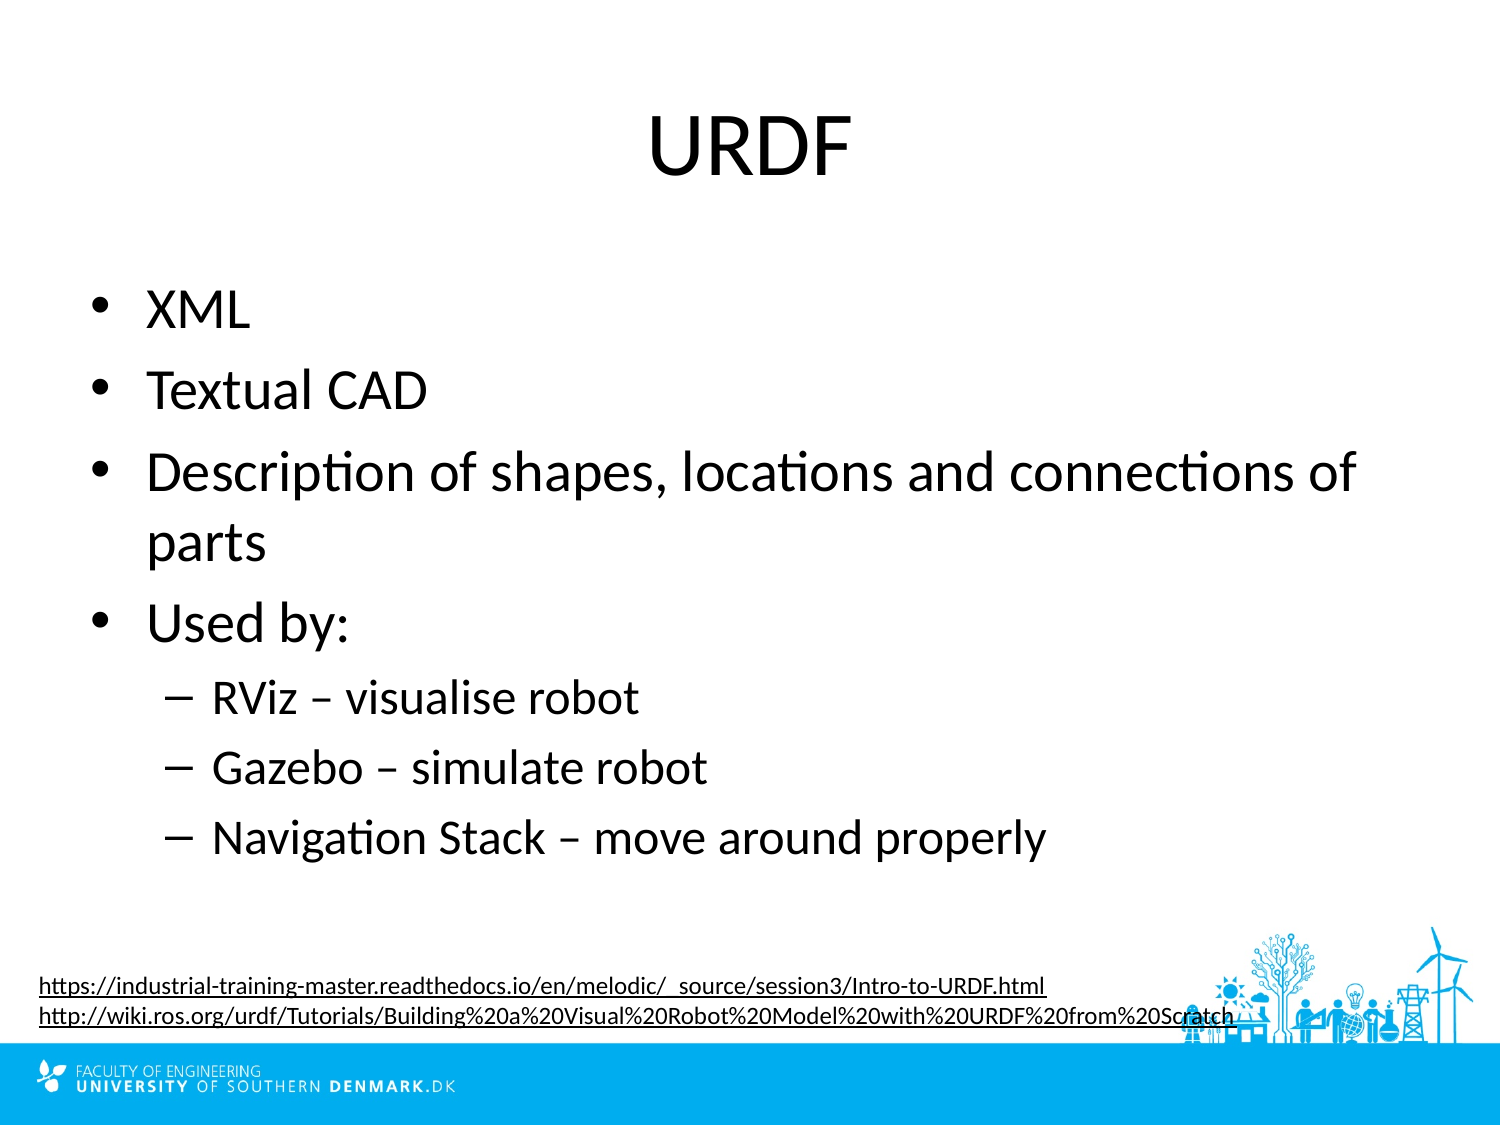

# URDF
XML
Textual CAD
Description of shapes, locations and connections of parts
Used by:
RViz – visualise robot
Gazebo – simulate robot
Navigation Stack – move around properly

https://industrial-training-master.readthedocs.io/en/melodic/_source/session3/Intro-to-URDF.html
http://wiki.ros.org/urdf/Tutorials/Building%20a%20Visual%20Robot%20Model%20with%20URDF%20from%20Scratch